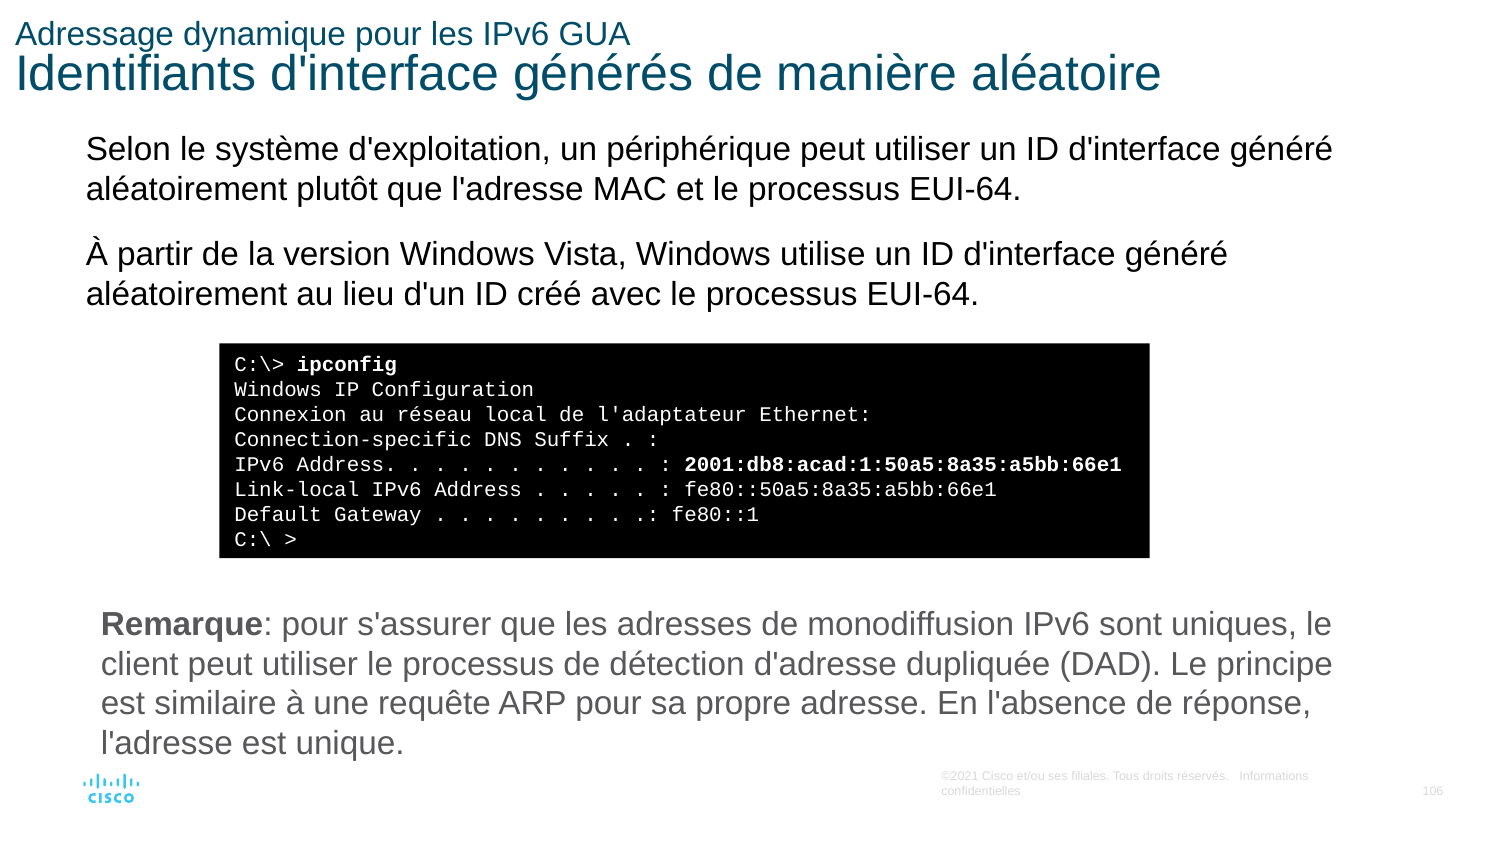

# Adressage dynamique pour les IPv6 GUA Identifiants d'interface générés de manière aléatoire
Selon le système d'exploitation, un périphérique peut utiliser un ID d'interface généré aléatoirement plutôt que l'adresse MAC et le processus EUI-64.
À partir de la version Windows Vista, Windows utilise un ID d'interface généré aléatoirement au lieu d'un ID créé avec le processus EUI-64.

C:\> ipconfig
Windows IP Configuration
Connexion au réseau local de l'adaptateur Ethernet:
Connection-specific DNS Suffix . :
IPv6 Address. . . . . . . . . . . : 2001:db8:acad:1:50a5:8a35:a5bb:66e1
Link-local IPv6 Address . . . . . : fe80::50a5:8a35:a5bb:66e1
Default Gateway . . . . . . . . .: fe80::1
C:\ >
Remarque: pour s'assurer que les adresses de monodiffusion IPv6 sont uniques, le client peut utiliser le processus de détection d'adresse dupliquée (DAD). Le principe est similaire à une requête ARP pour sa propre adresse. En l'absence de réponse, l'adresse est unique.